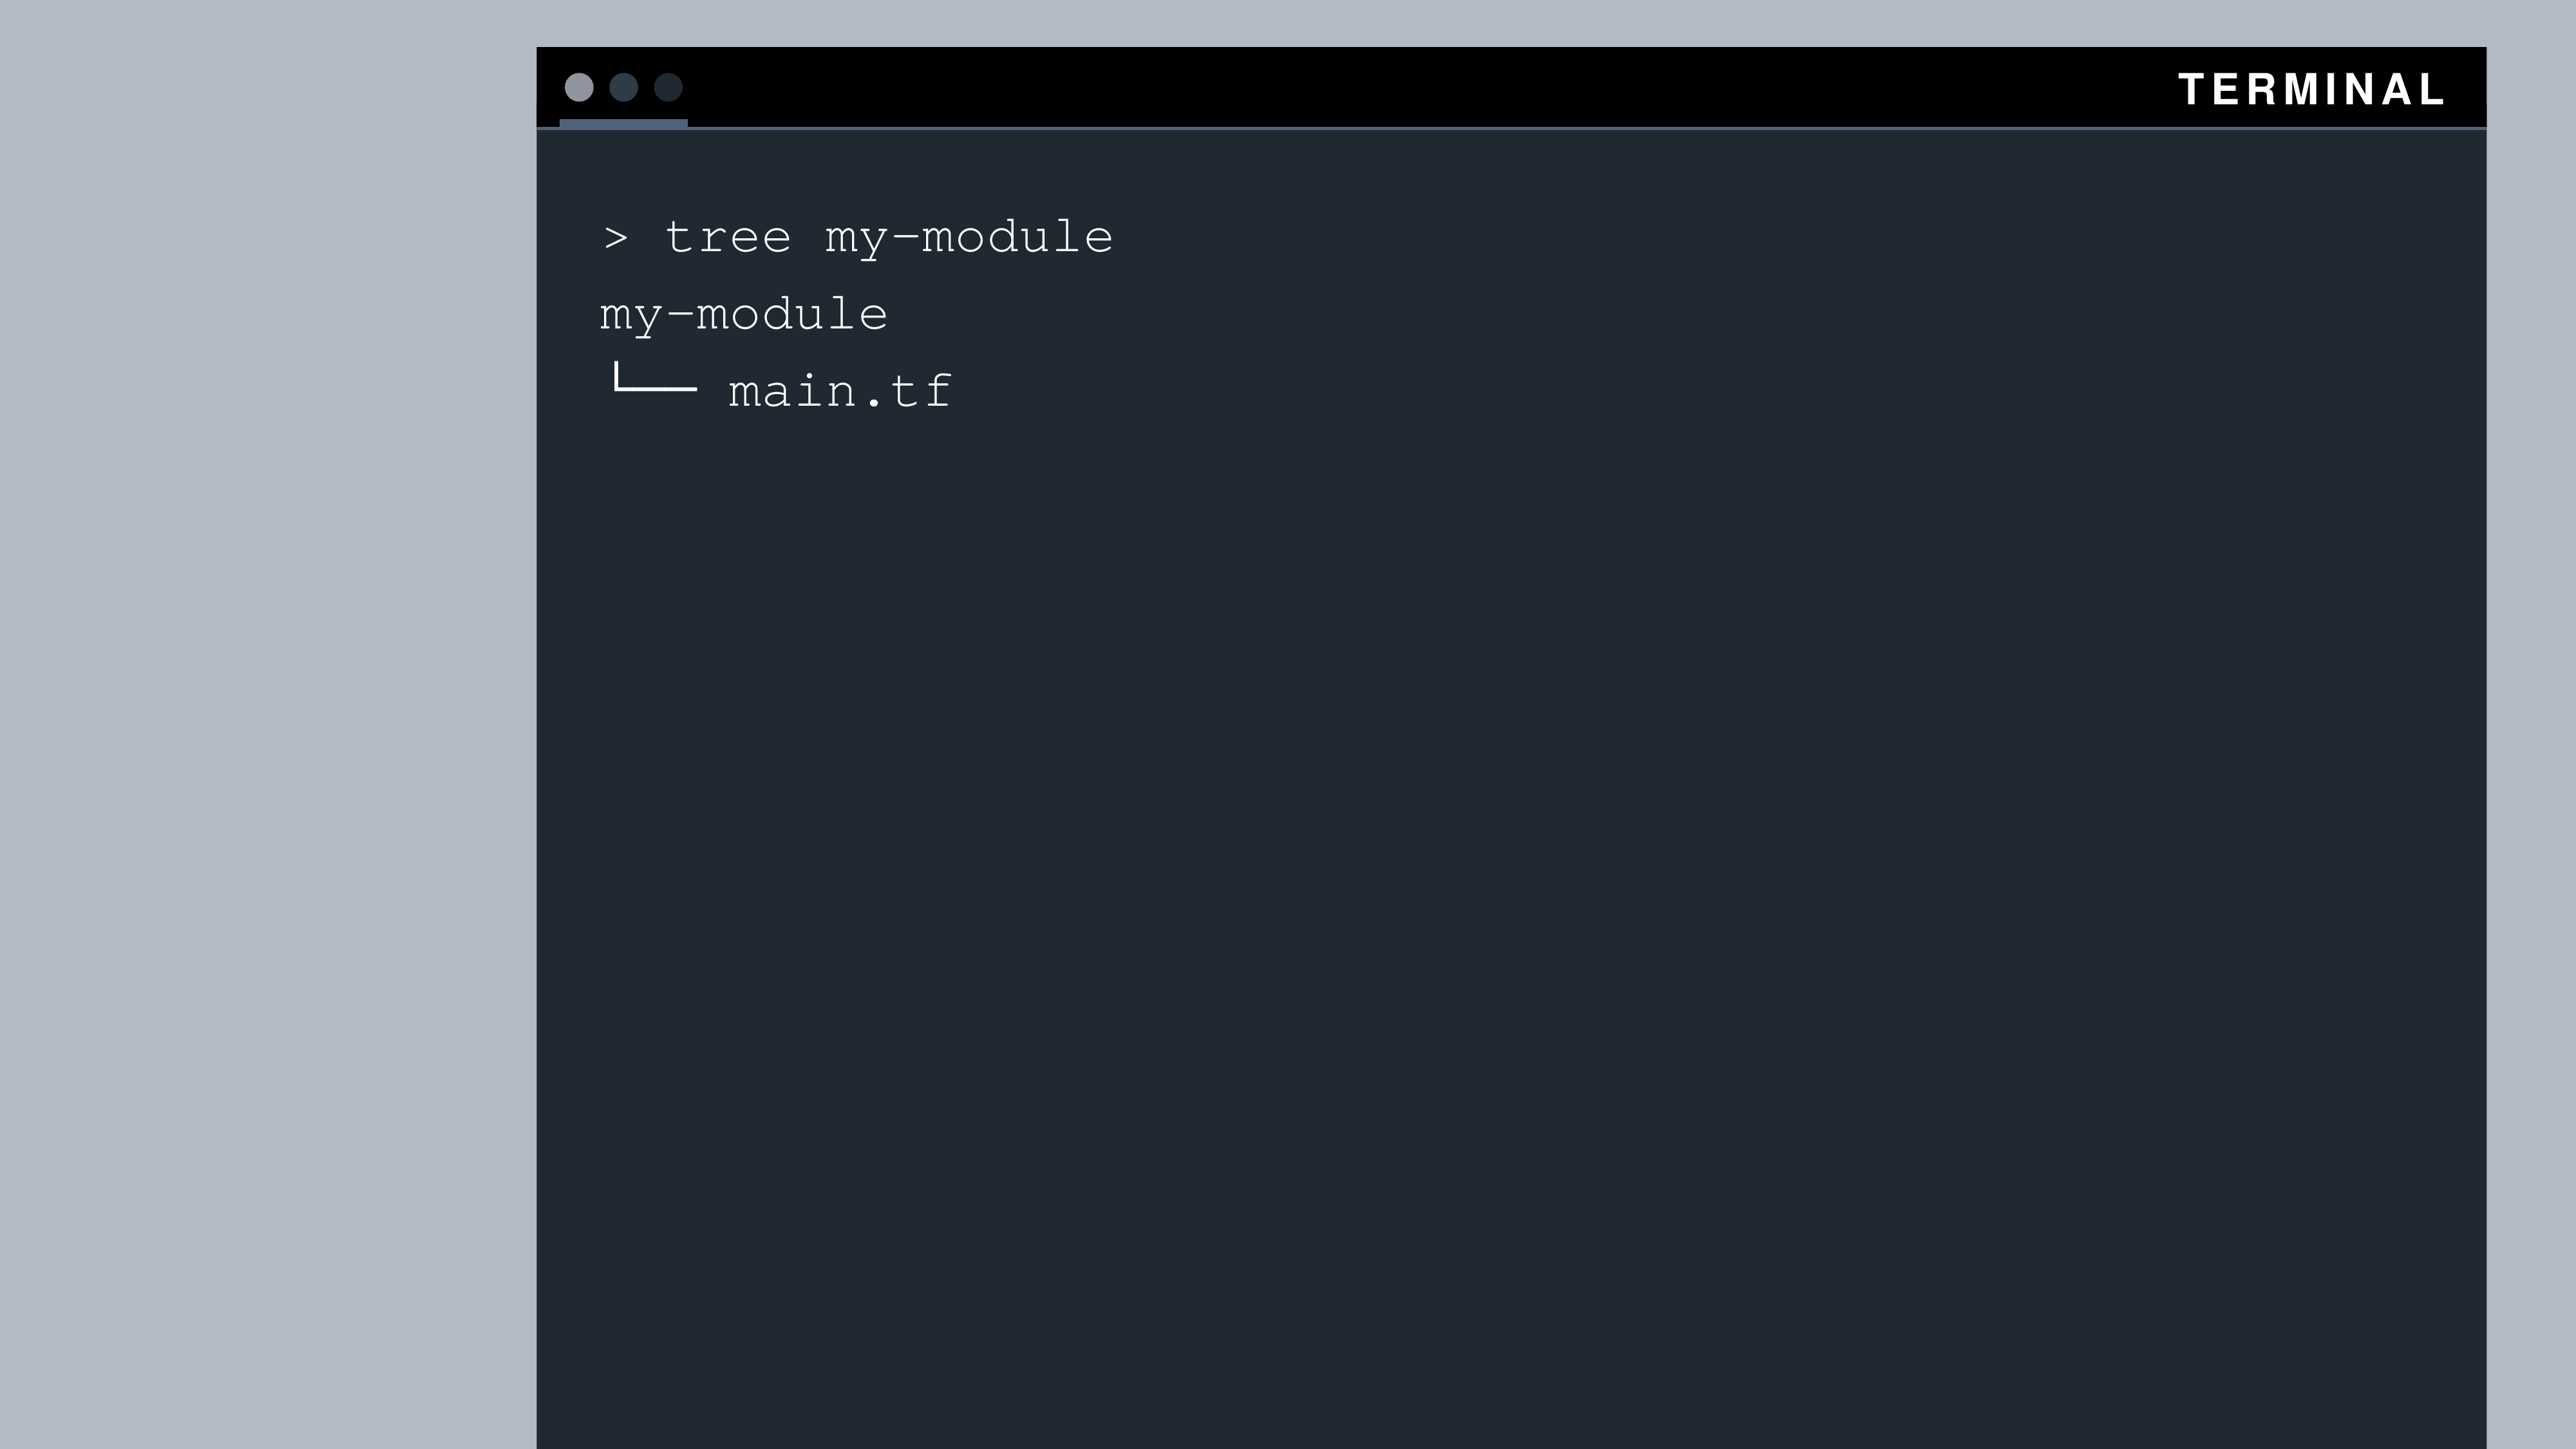

> tree my-module
my-module
└── main.tf
148